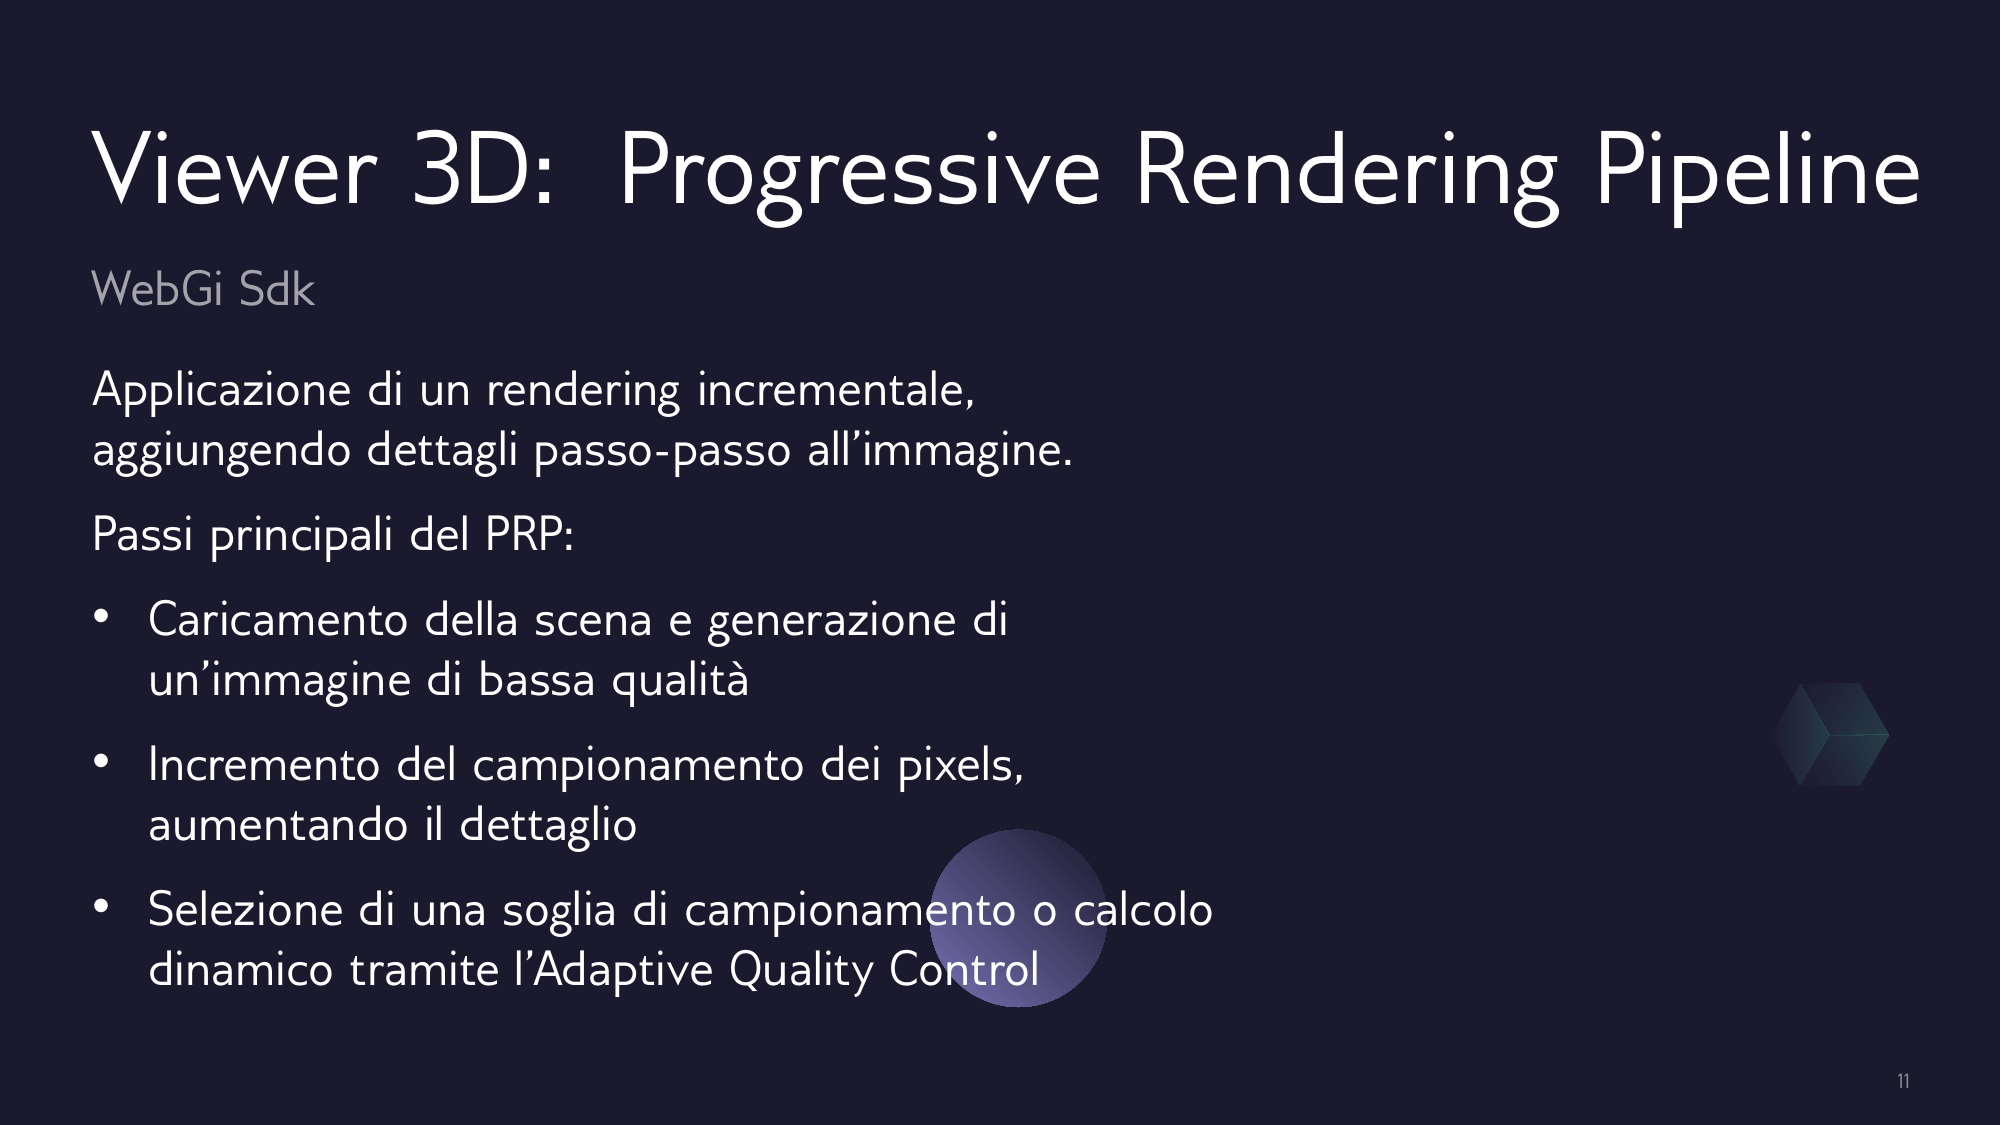

# Viewer 3D:  Progressive Rendering Pipeline
WebGi Sdk
Applicazione di un rendering incrementale, aggiungendo dettagli passo-passo all’immagine.
Passi principali del PRP:
Caricamento della scena e generazione di un’immagine di bassa qualità
Incremento del campionamento dei pixels, aumentando il dettaglio
Selezione di una soglia di campionamento o calcolo dinamico tramite l’Adaptive Quality Control
11